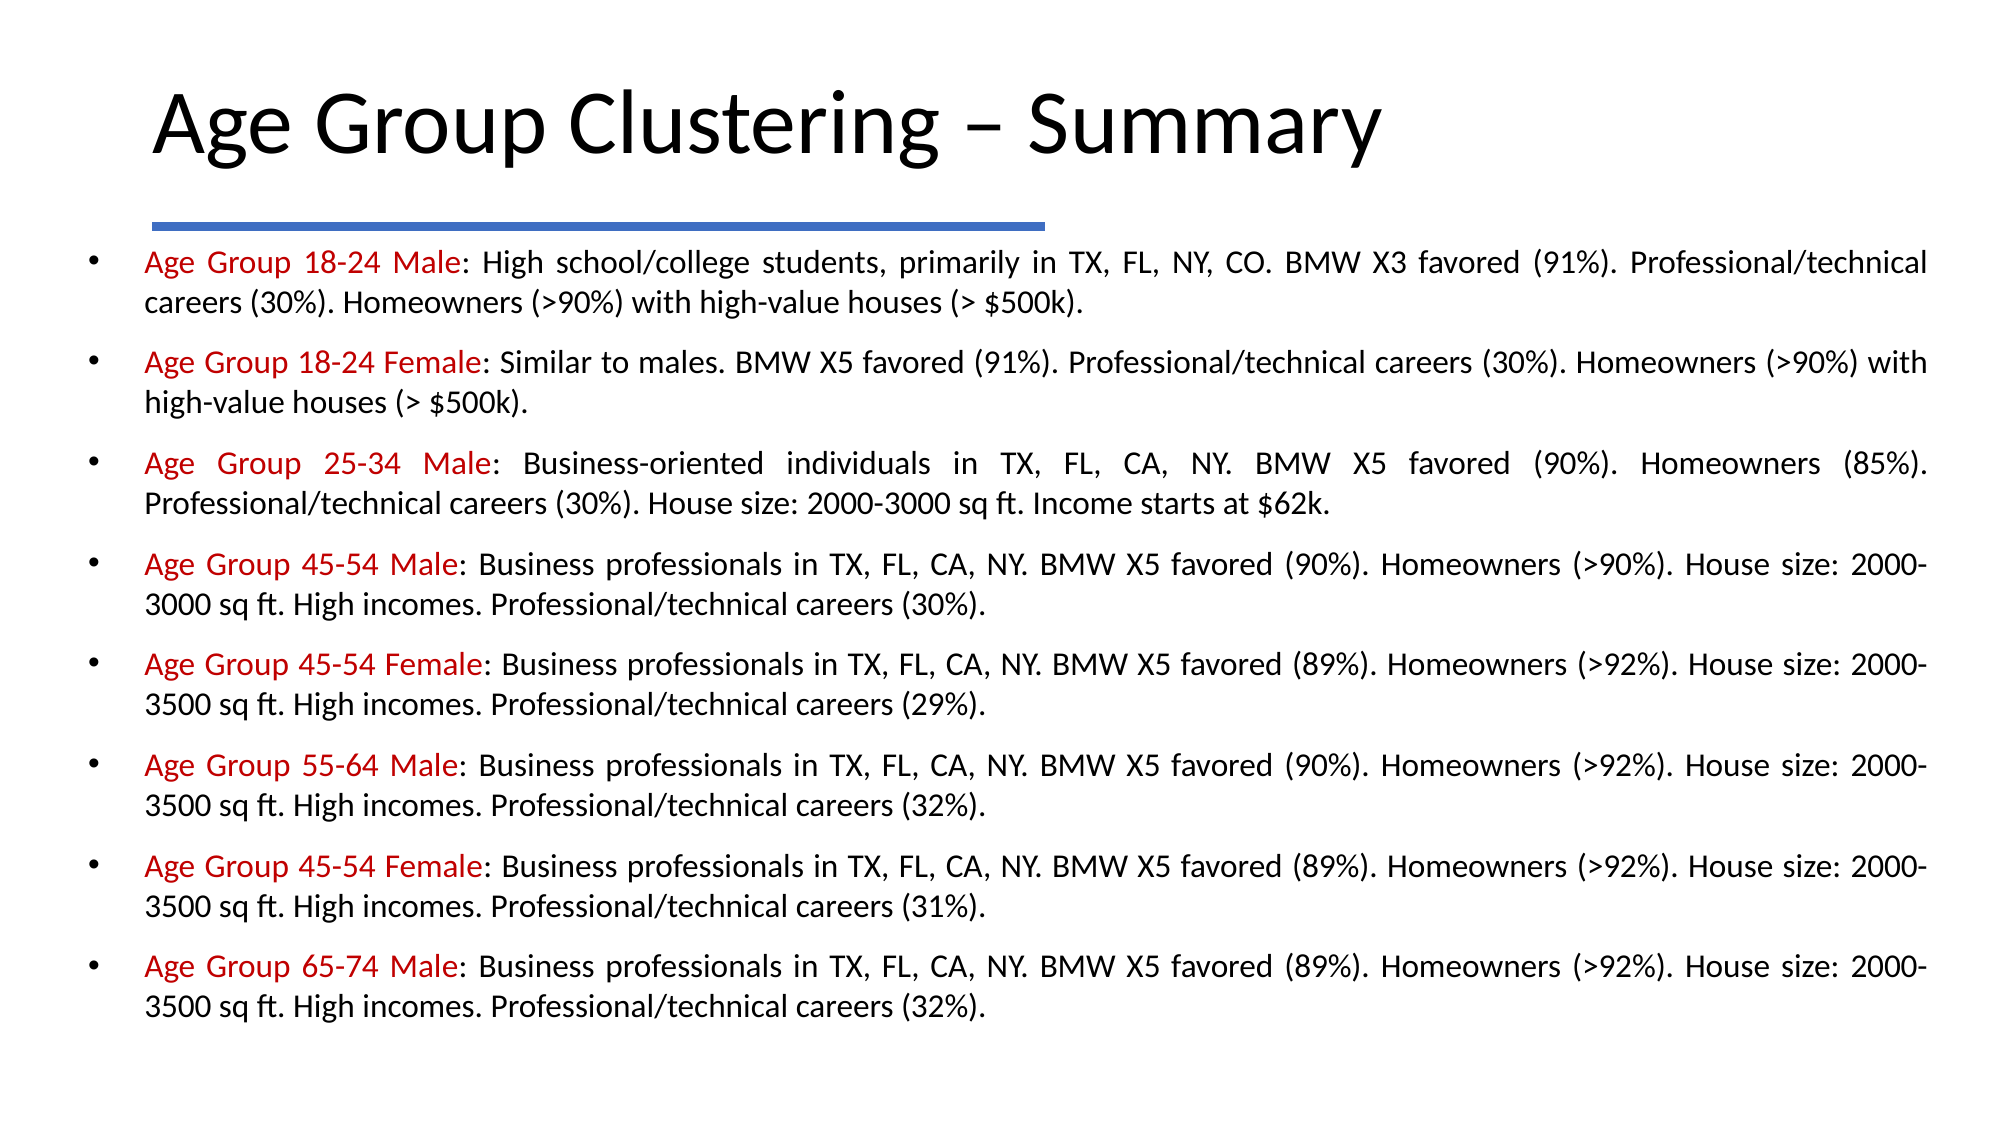

# Age Group Clustering – Summary
Age Group 18-24 Male: High school/college students, primarily in TX, FL, NY, CO. BMW X3 favored (91%). Professional/technical careers (30%). Homeowners (>90%) with high-value houses (> $500k).
Age Group 18-24 Female: Similar to males. BMW X5 favored (91%). Professional/technical careers (30%). Homeowners (>90%) with high-value houses (> $500k).
Age Group 25-34 Male: Business-oriented individuals in TX, FL, CA, NY. BMW X5 favored (90%). Homeowners (85%). Professional/technical careers (30%). House size: 2000-3000 sq ft. Income starts at $62k.
Age Group 45-54 Male: Business professionals in TX, FL, CA, NY. BMW X5 favored (90%). Homeowners (>90%). House size: 2000-3000 sq ft. High incomes. Professional/technical careers (30%).
Age Group 45-54 Female: Business professionals in TX, FL, CA, NY. BMW X5 favored (89%). Homeowners (>92%). House size: 2000-3500 sq ft. High incomes. Professional/technical careers (29%).
Age Group 55-64 Male: Business professionals in TX, FL, CA, NY. BMW X5 favored (90%). Homeowners (>92%). House size: 2000-3500 sq ft. High incomes. Professional/technical careers (32%).
Age Group 45-54 Female: Business professionals in TX, FL, CA, NY. BMW X5 favored (89%). Homeowners (>92%). House size: 2000-3500 sq ft. High incomes. Professional/technical careers (31%).
Age Group 65-74 Male: Business professionals in TX, FL, CA, NY. BMW X5 favored (89%). Homeowners (>92%). House size: 2000-3500 sq ft. High incomes. Professional/technical careers (32%).